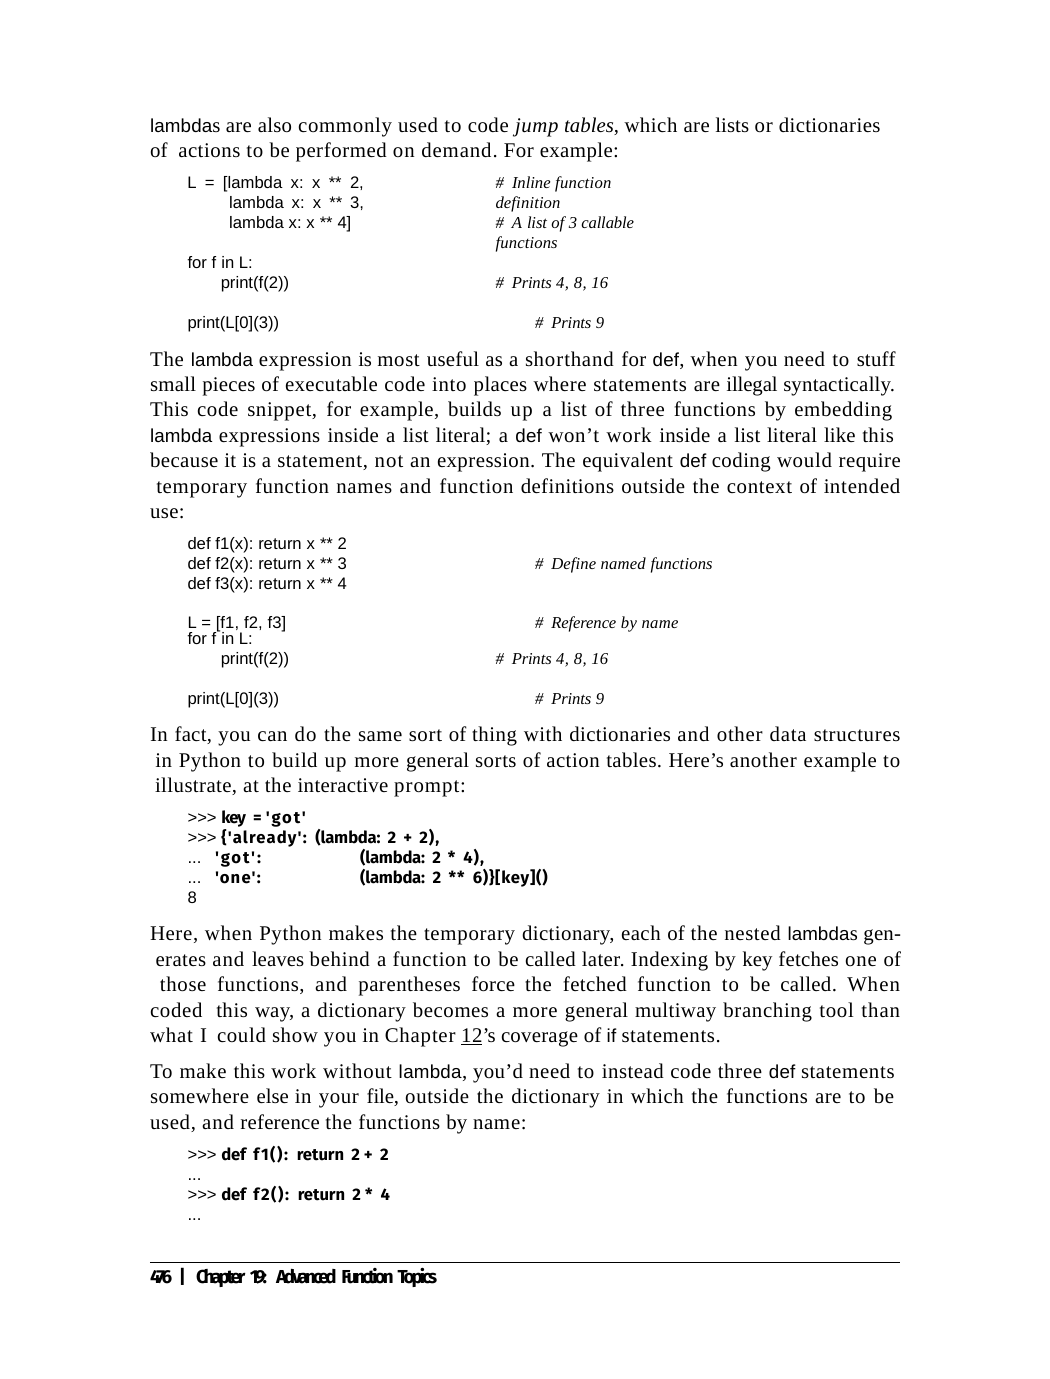

lambdas are also commonly used to code jump tables, which are lists or dictionaries of  actions to be performed on demand. For example:
L = [lambda x: x ** 2,  lambda x: x ** 3,  lambda x: x ** 4]
# Inline function definition
# A list of 3 callable functions
for f in L:
print(f(2))
# Prints 4, 8, 16
print(L[0](3))	# Prints 9
The lambda expression is most useful as a shorthand for def, when you need to stuff  small pieces of executable code into places where statements are illegal syntactically.  This code snippet, for example, builds up a list of three functions by embedding  lambda expressions inside a list literal; a def won’t work inside a list literal like this  because it is a statement, not an expression. The equivalent def coding would require  temporary function names and function definitions outside the context of intended use:
def f1(x): return x ** 2
def f2(x): return x ** 3	# Define named functions
def f3(x): return x ** 4

L = [f1, f2, f3]	# Reference by name
for f in L:
print(f(2))
# Prints 4, 8, 16
print(L[0](3))	# Prints 9
In fact, you can do the same sort of thing with dictionaries and other data structures  in Python to build up more general sorts of action tables. Here’s another example to  illustrate, at the interactive prompt:
>>> key = 'got'
>>> {'already': (lambda: 2 + 2),
... 'got':	(lambda: 2 * 4),
... 'one':	(lambda: 2 ** 6)}[key]()
8
Here, when Python makes the temporary dictionary, each of the nested lambdas gen-  erates and leaves behind a function to be called later. Indexing by key fetches one of  those functions, and parentheses force the fetched function to be called. When coded  this way, a dictionary becomes a more general multiway branching tool than what I  could show you in Chapter 12’s coverage of if statements.
To make this work without lambda, you’d need to instead code three def statements  somewhere else in your file, outside the dictionary in which the functions are to be  used, and reference the functions by name:
>>> def f1(): return 2 + 2
...
>>> def f2(): return 2 * 4
...

476  |  Chapter 19:  Advanced Function Topics